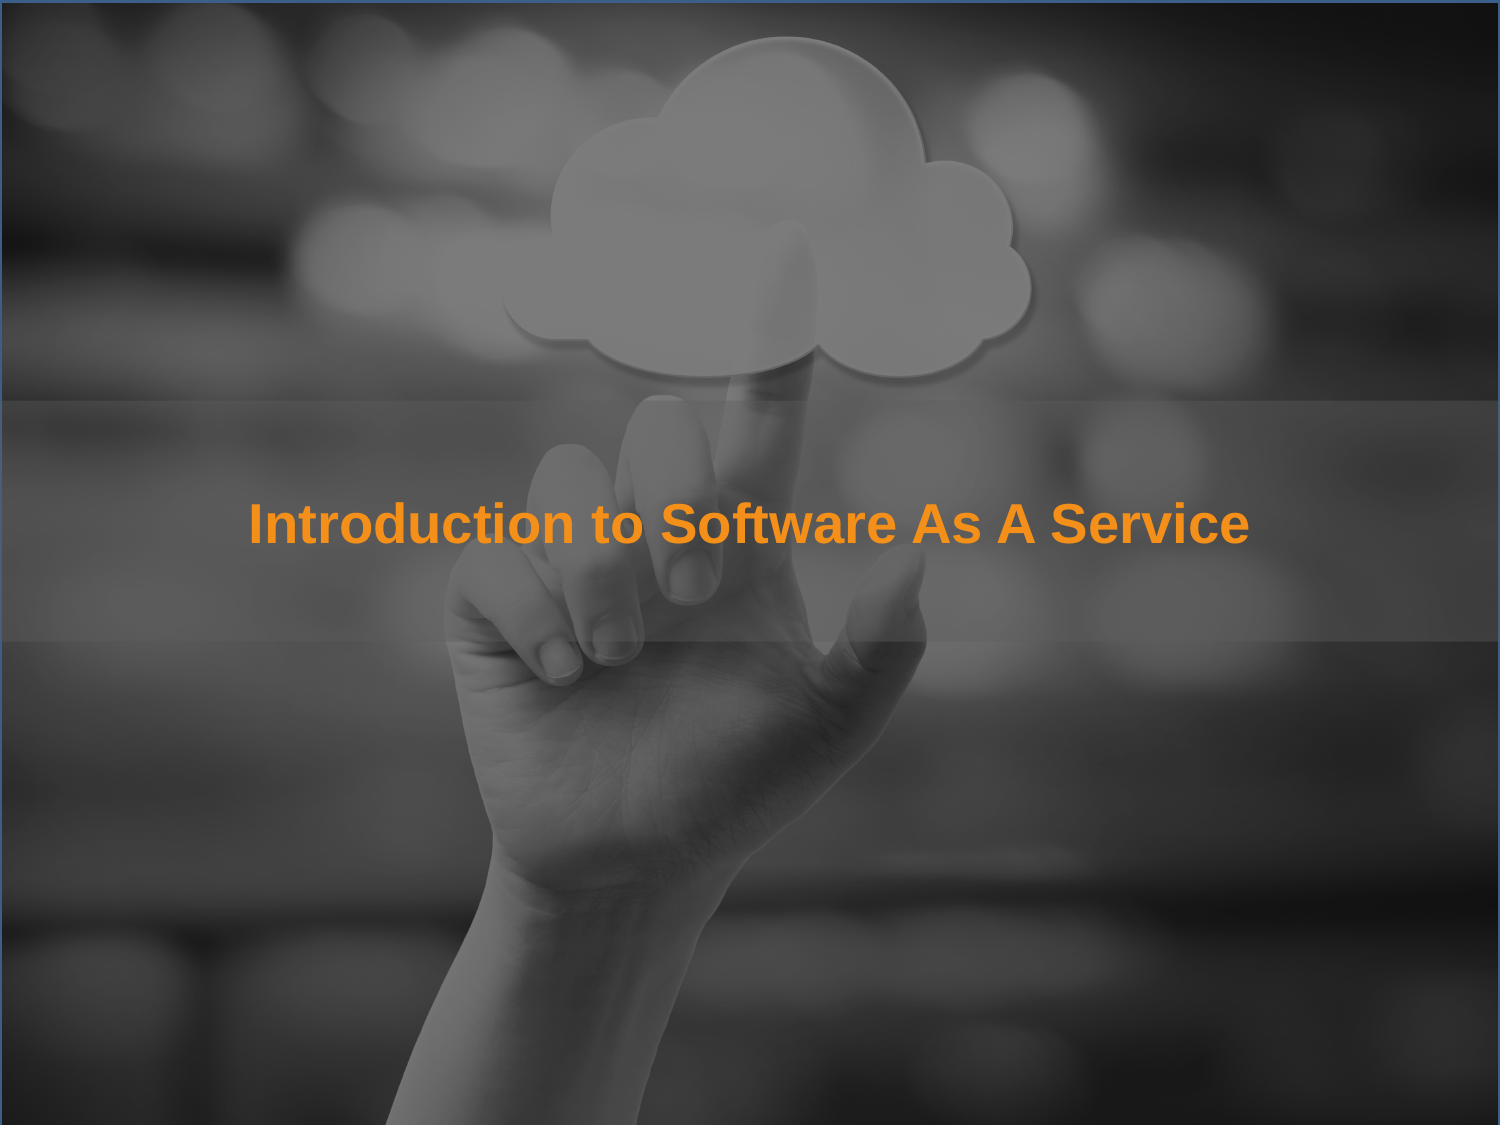

# Introduction to Software As A Service